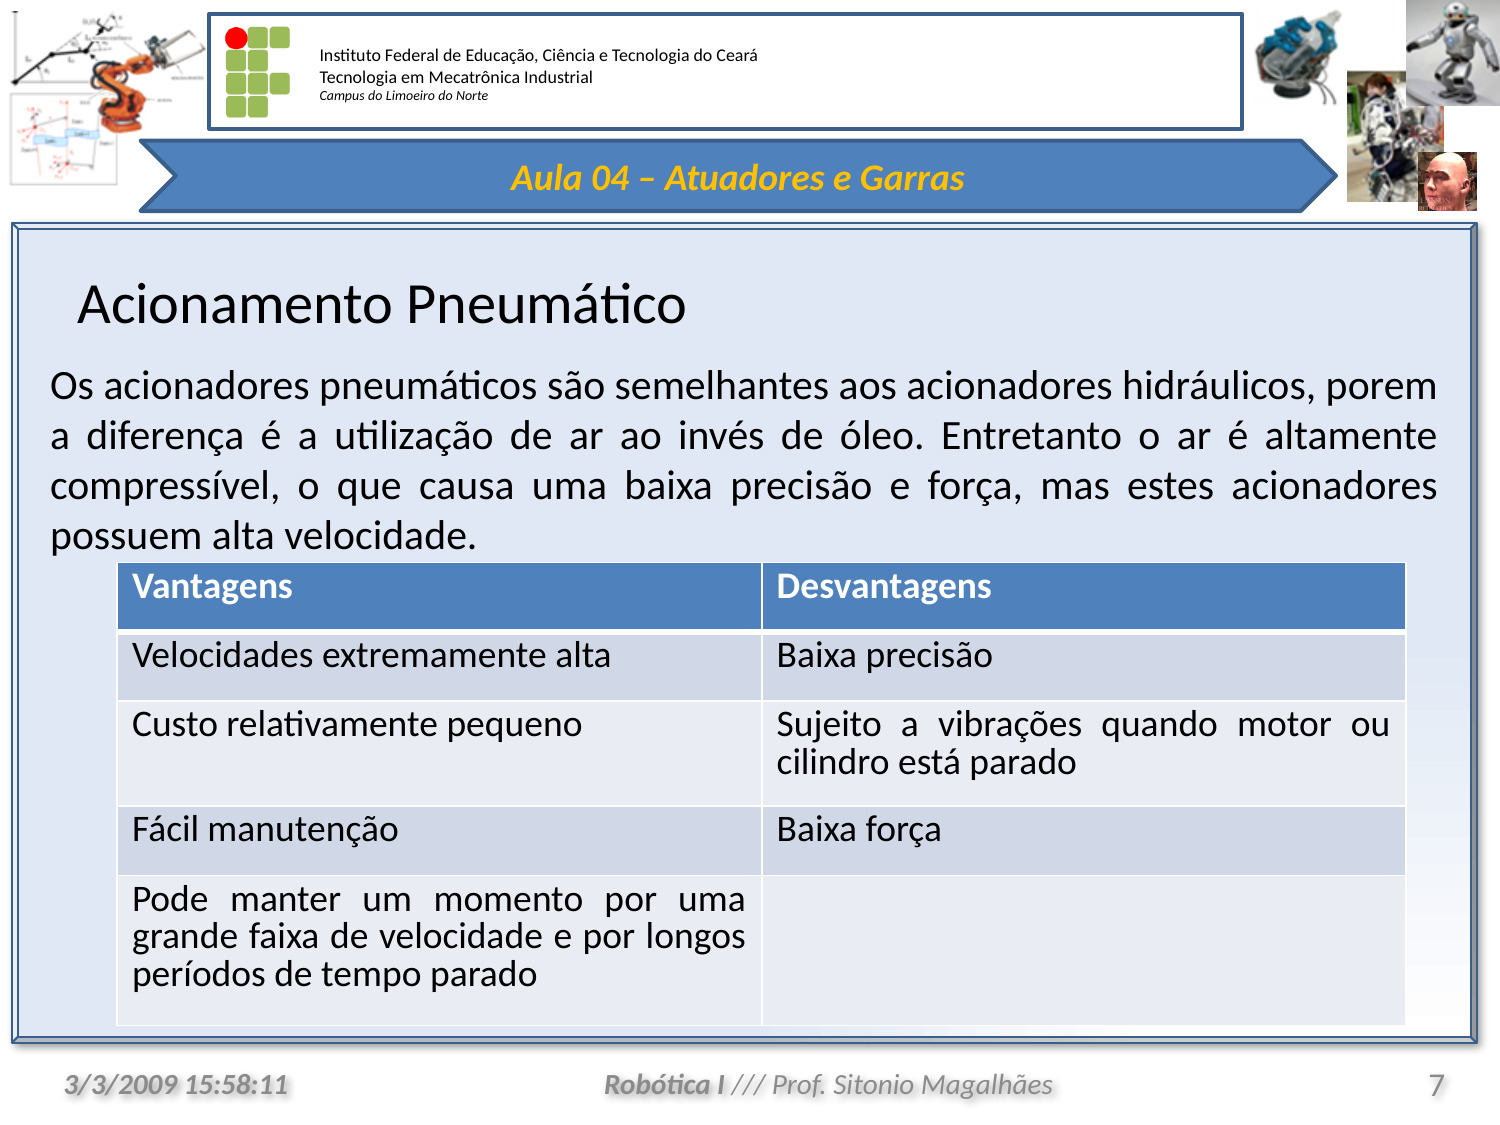

Acionamento Pneumático
Os acionadores pneumáticos são semelhantes aos acionadores hidráulicos, porem a diferença é a utilização de ar ao invés de óleo. Entretanto o ar é altamente compressível, o que causa uma baixa precisão e força, mas estes acionadores possuem alta velocidade.
| Vantagens | Desvantagens |
| --- | --- |
| Velocidades extremamente alta | Baixa precisão |
| Custo relativamente pequeno | Sujeito a vibrações quando motor ou cilindro está parado |
| Fácil manutenção | Baixa força |
| Pode manter um momento por uma grande faixa de velocidade e por longos períodos de tempo parado |  |
3/3/2009 15:58:11
Robótica I /// Prof. Sitonio Magalhães
7